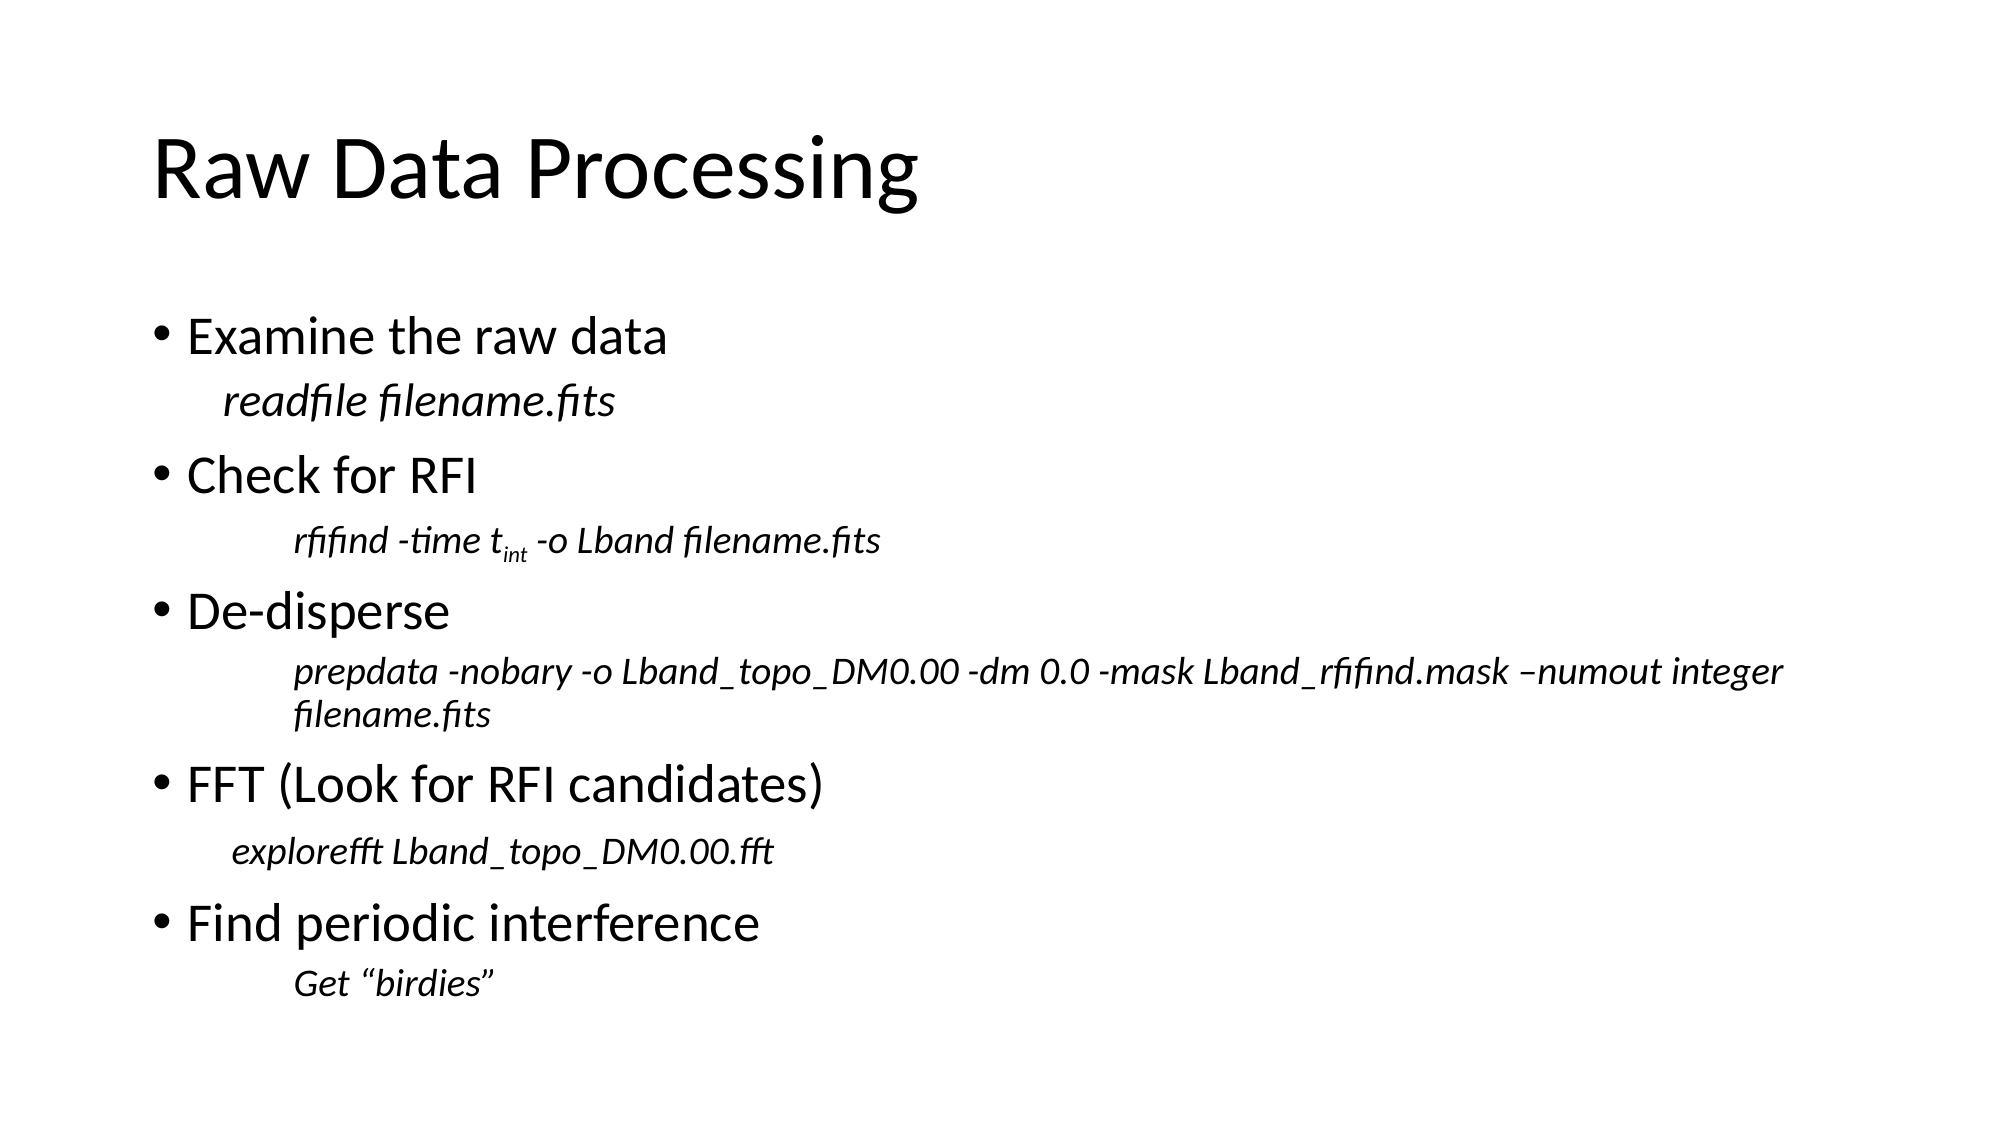

# Raw Data Processing
Examine the raw data
	readfile filename.fits
Check for RFI
rfifind -time tint -o Lband filename.fits
De-disperse
prepdata -nobary -o Lband_topo_DM0.00 -dm 0.0 -mask Lband_rfifind.mask –numout integer filename.fits
FFT (Look for RFI candidates)
	 explorefft Lband_topo_DM0.00.fft
Find periodic interference
Get “birdies”